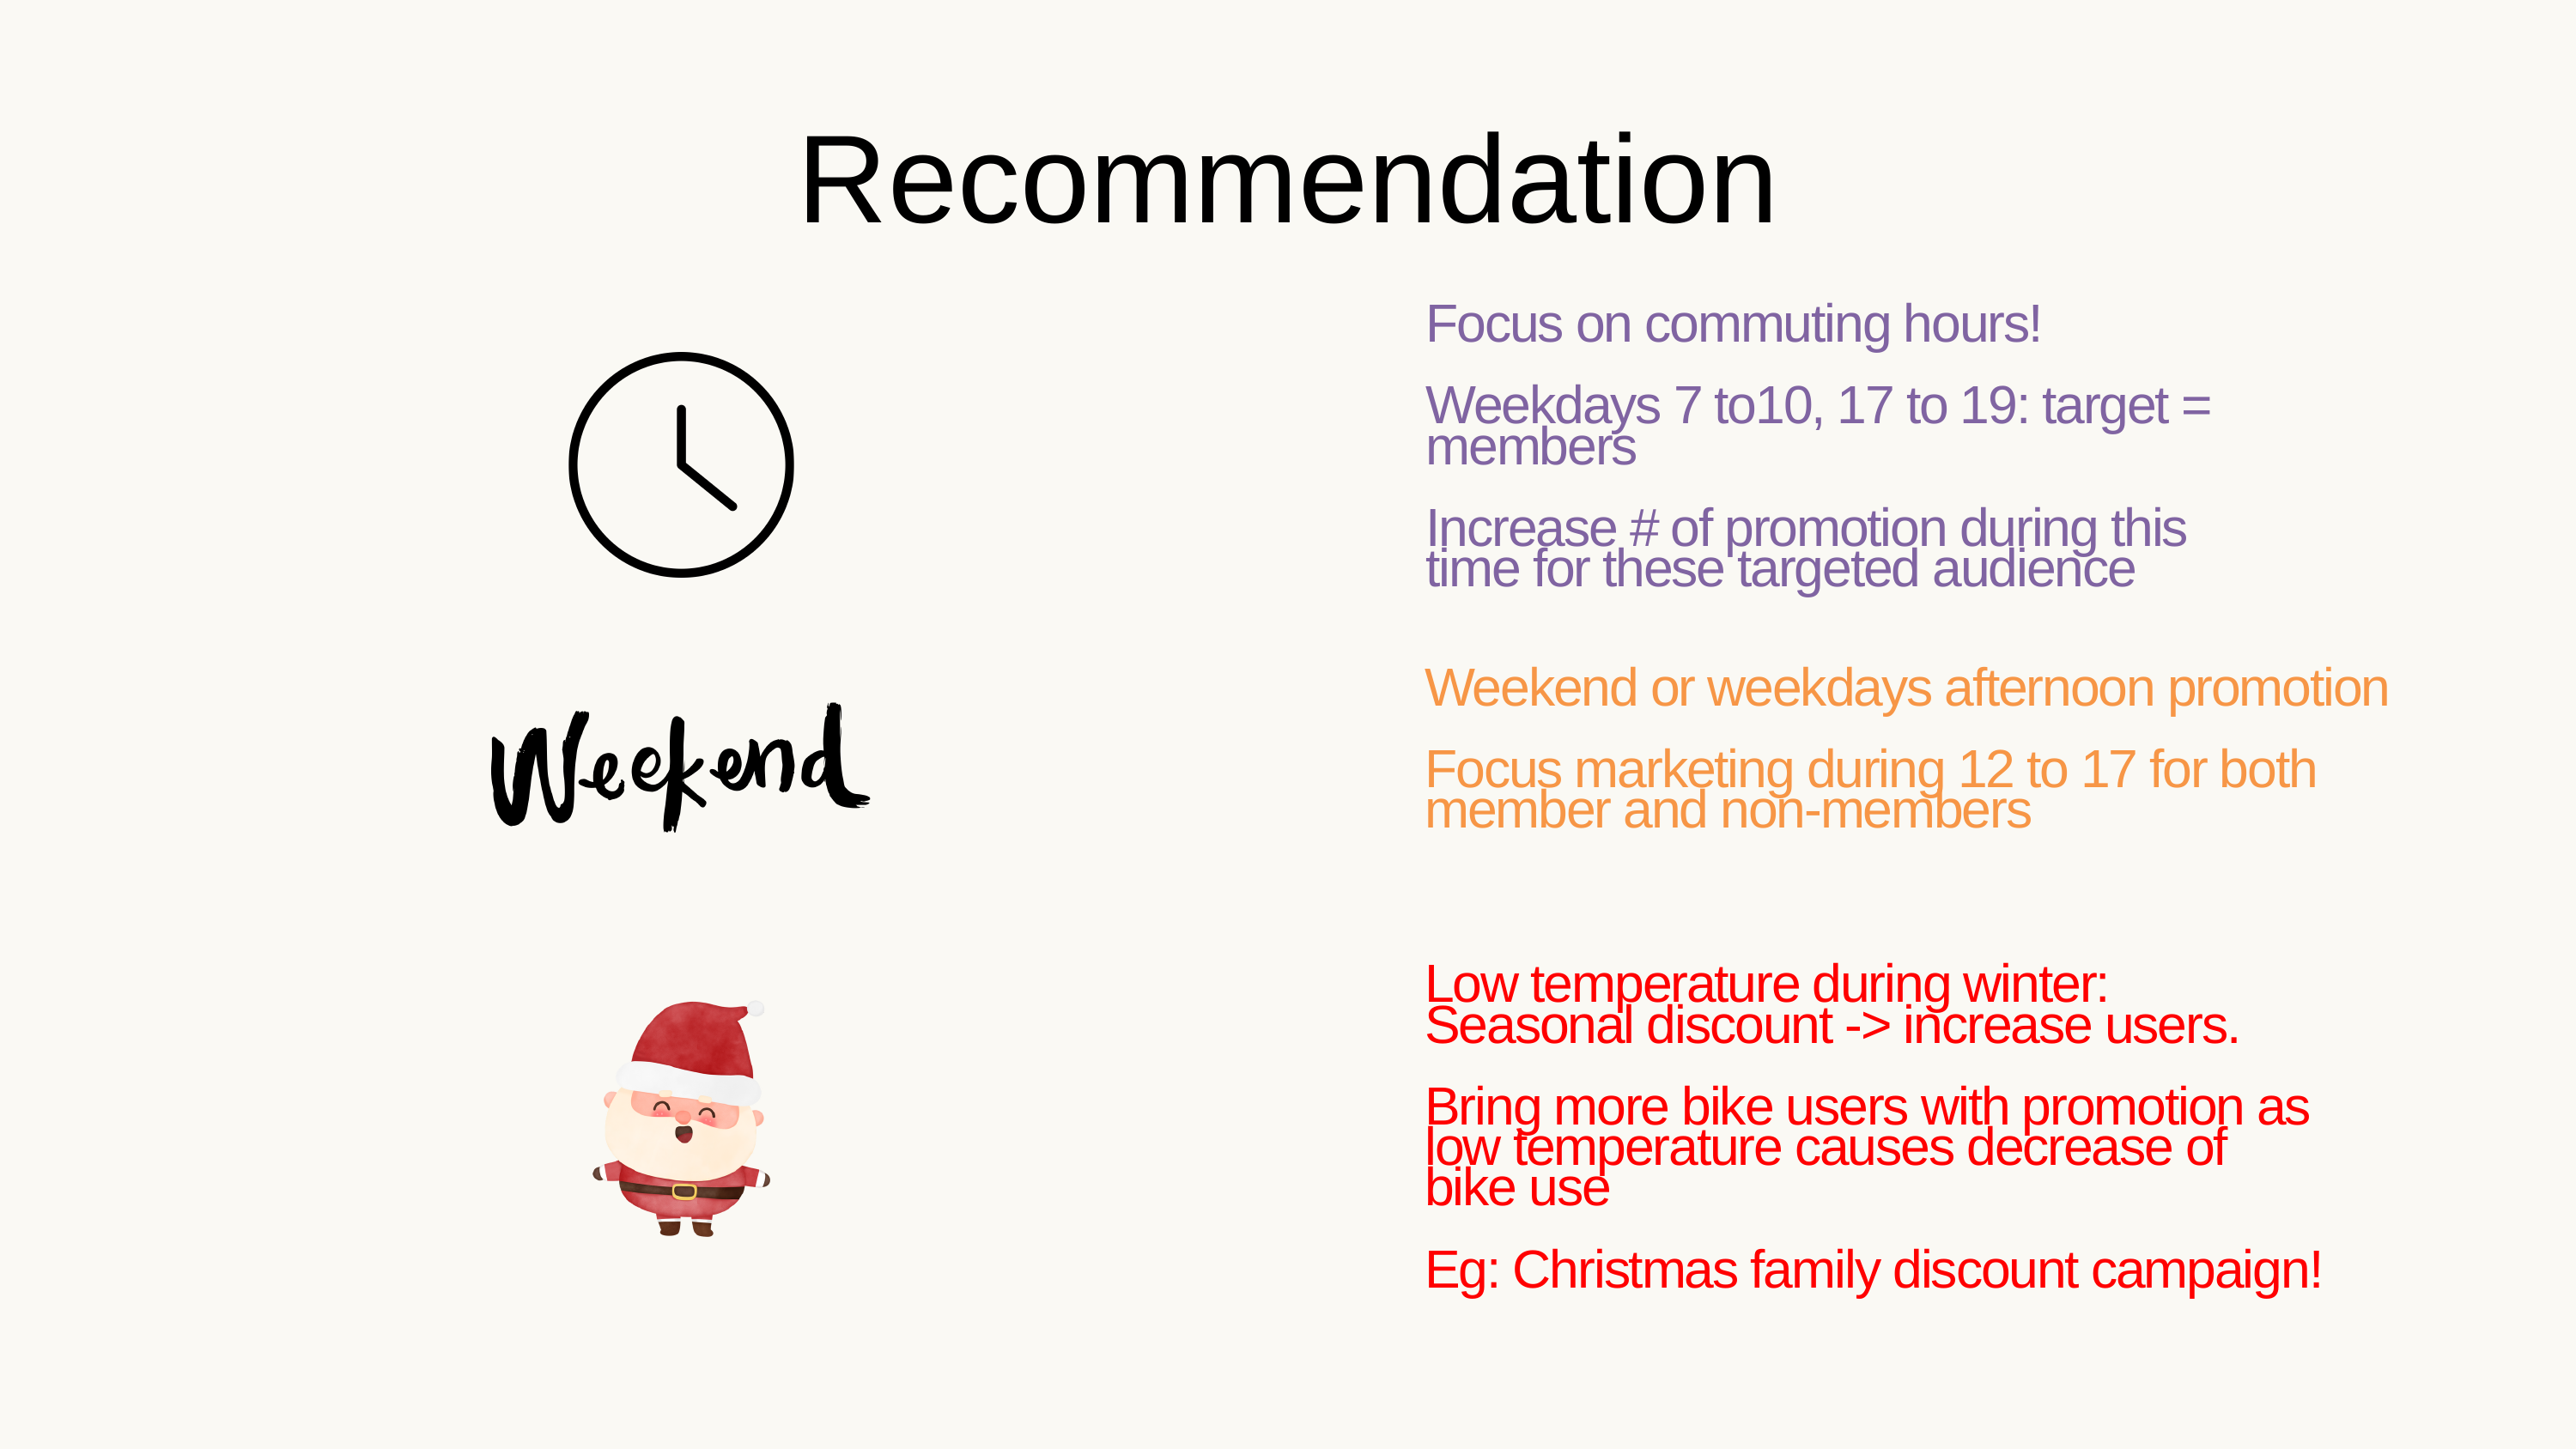

Recommendation
Focus on commuting hours!

Weekdays 7 to10, 17 to 19: target = members

Increase # of promotion during this time for these targeted audience

Weekend or weekdays afternoon promotion

Focus marketing during 12 to 17 for both member and non-members

Low temperature during winter: Seasonal discount -> increase users.

Bring more bike users with promotion as low temperature causes decrease of bike use

Eg: Christmas family discount campaign!